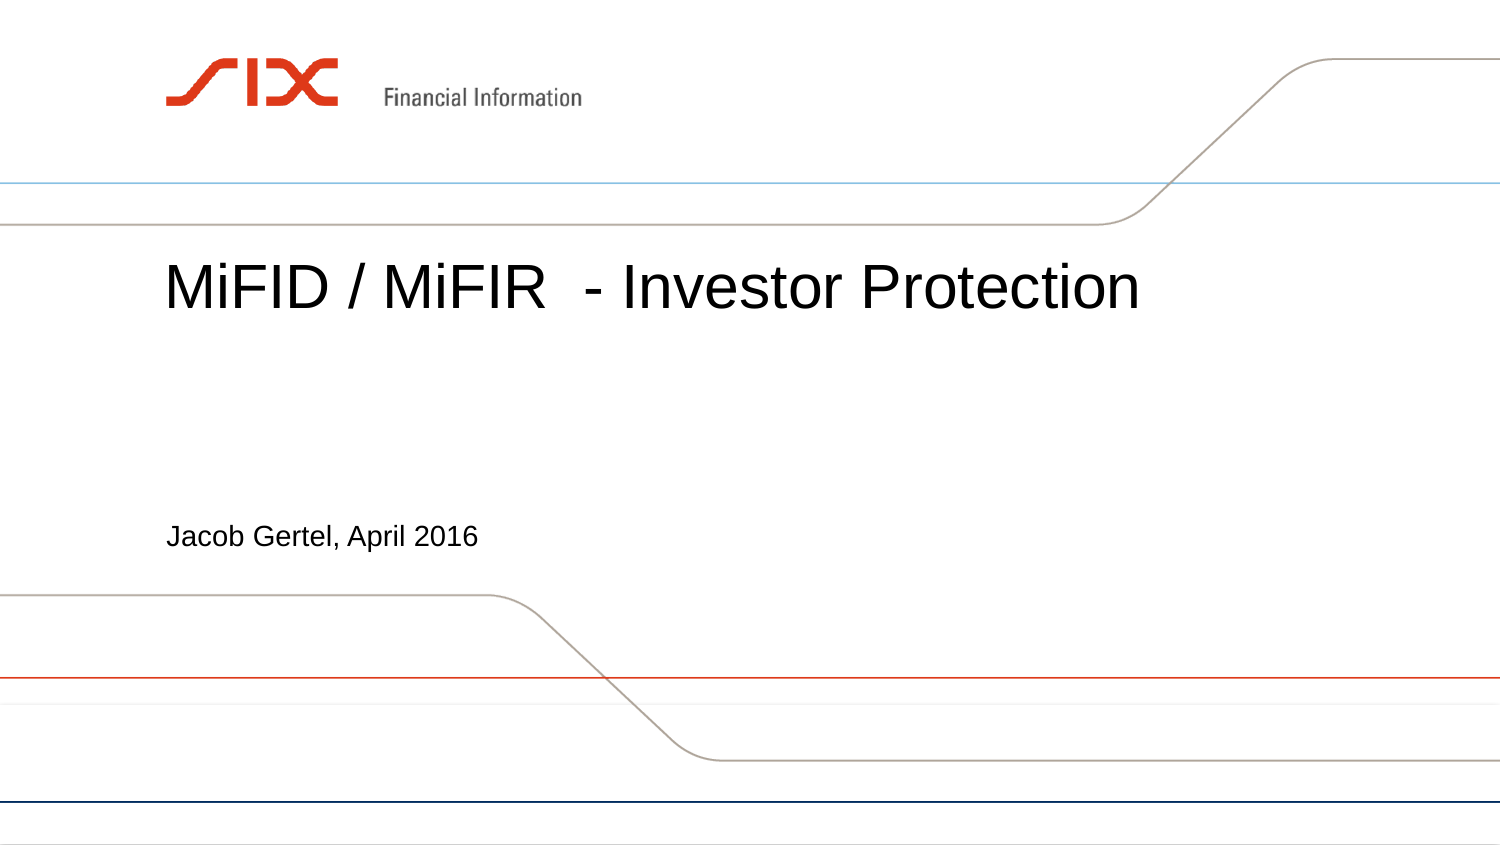

# MiFID / MiFIR  - Investor Protection
Jacob Gertel, April 2016